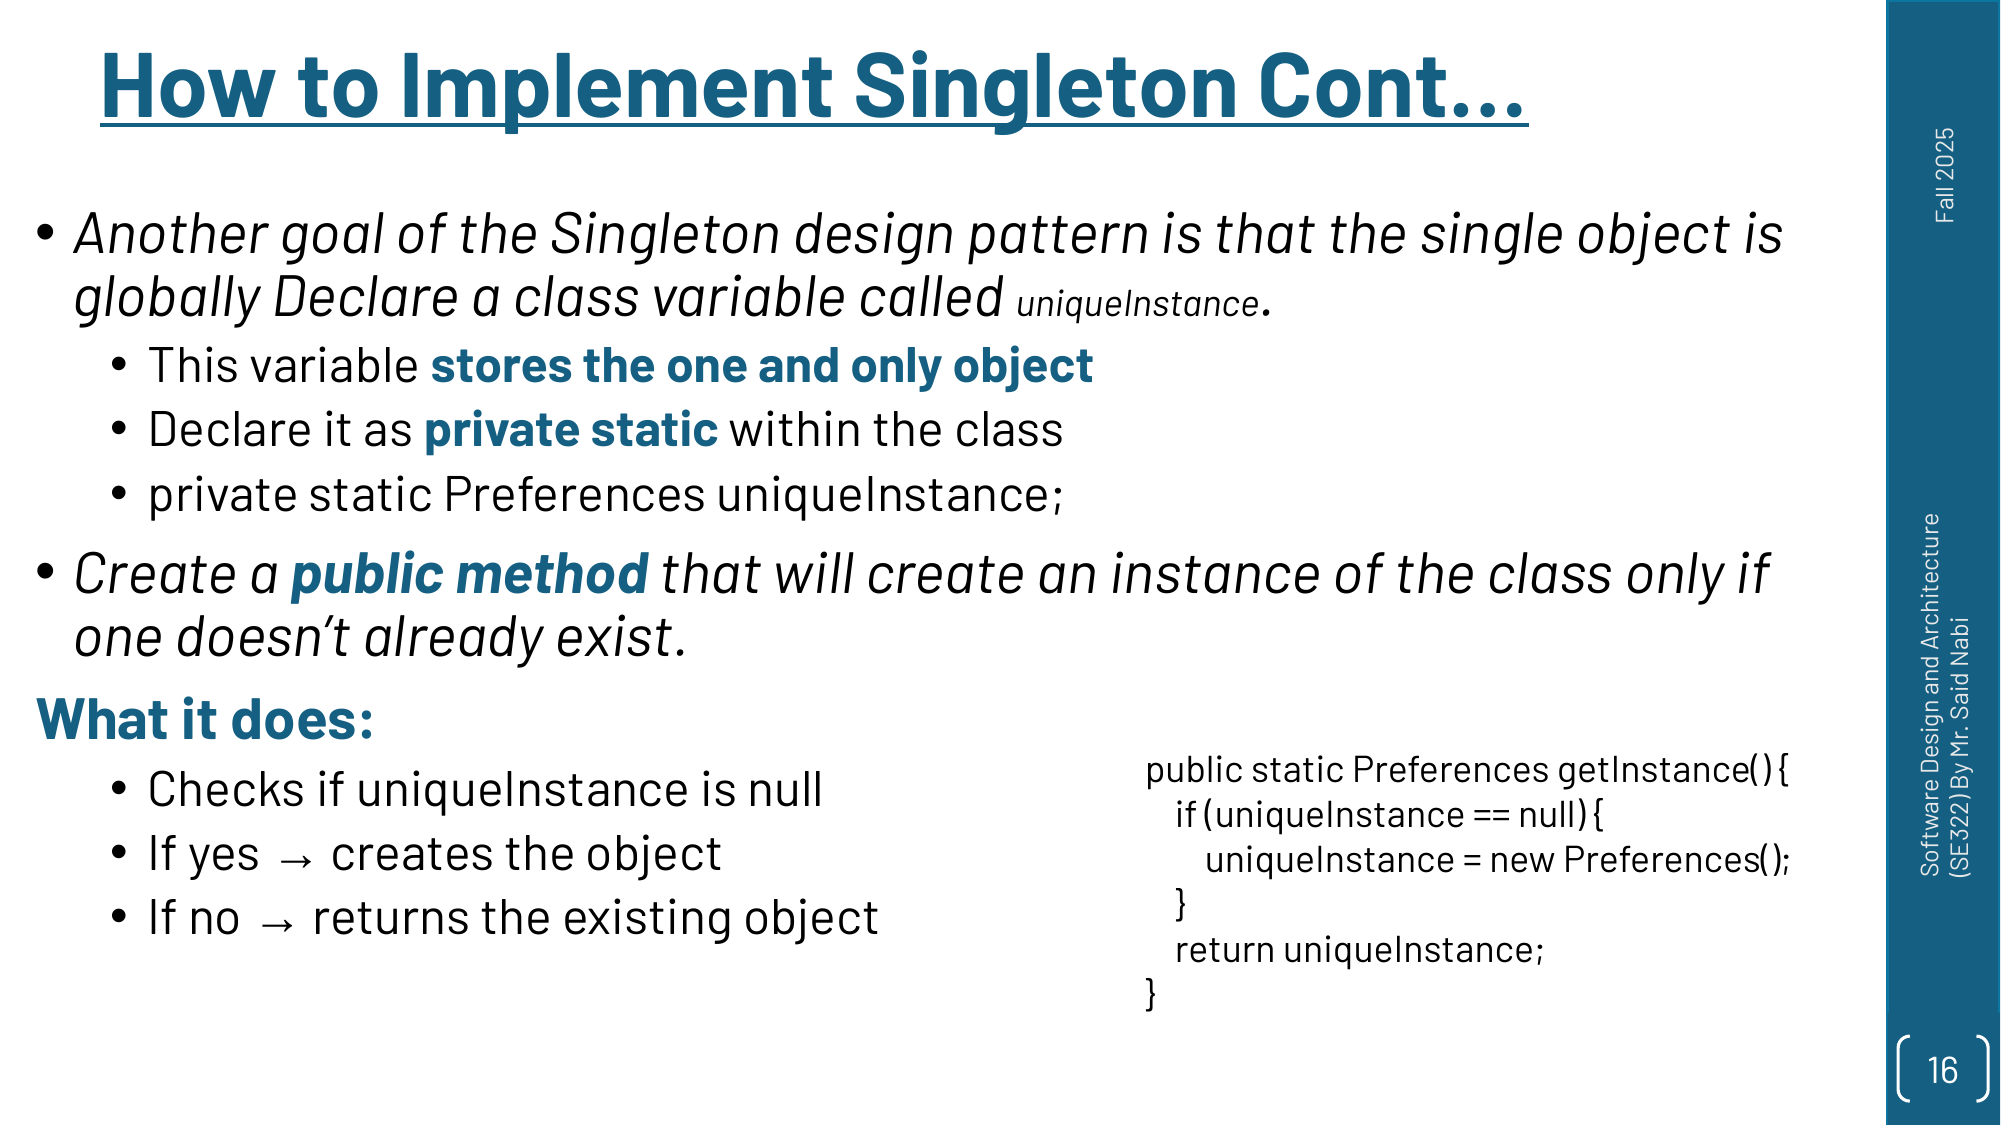

How to Implement Singleton Cont…

Another goal of the Singleton design pattern is that the single object is globally Declare a class variable called uniqueInstance.
This variable stores the one and only object
Declare it as private static within the class
private static Preferences uniqueInstance;
Create a public method that will create an instance of the class only if one doesn’t already exist.
What it does:
Checks if uniqueInstance is null
If yes → creates the object
If no → returns the existing object

public static Preferences getInstance() {
    if (uniqueInstance == null) {
        uniqueInstance = new Preferences();
    }
    return uniqueInstance;
}